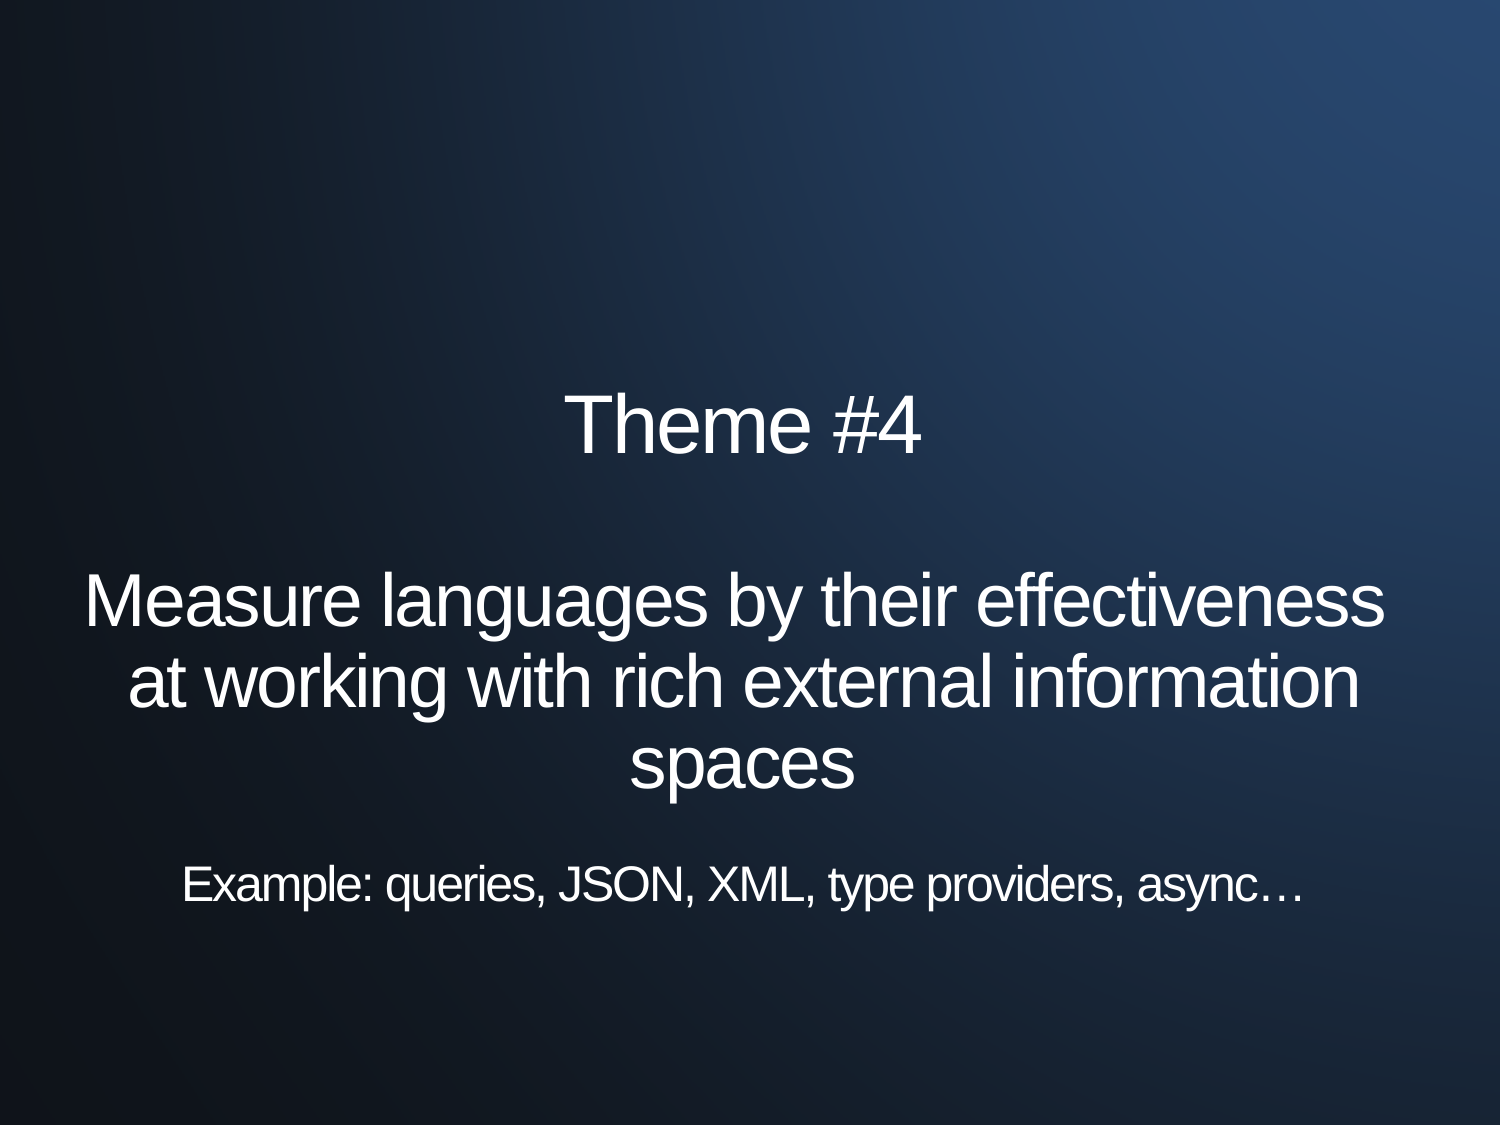

# Theme #4 Measure languages by their effectiveness  at working with rich external information spaces Example: queries, JSON, XML, type providers, async…